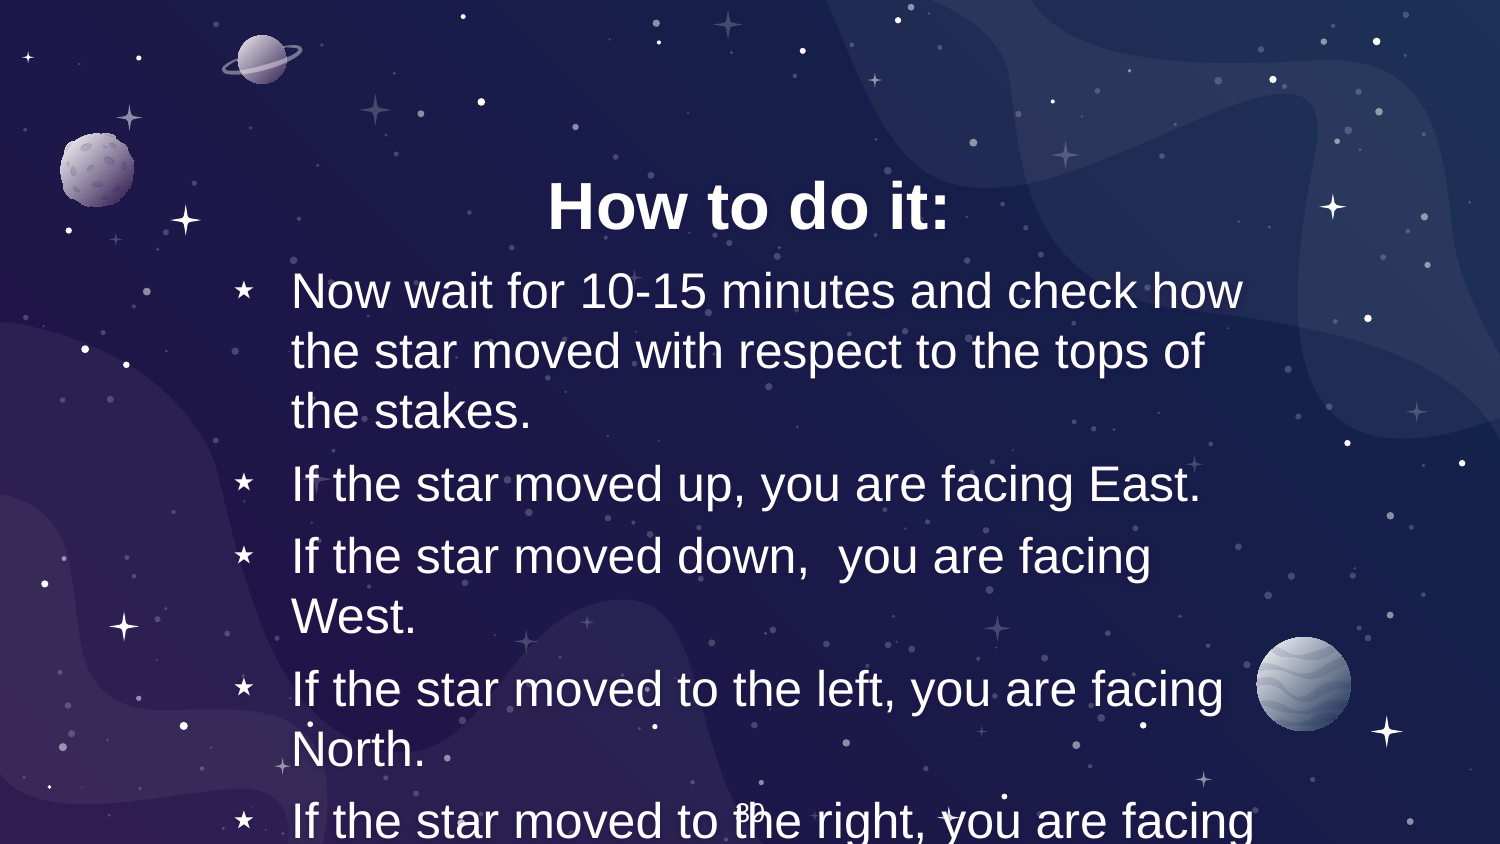

# How to do it:
Now wait for 10-15 minutes and check how the star moved with respect to the tops of the stakes.
If the star moved up, you are facing East.
If the star moved down,  you are facing West.
If the star moved to the left, you are facing North.
If the star moved to the right, you are facing South.
30